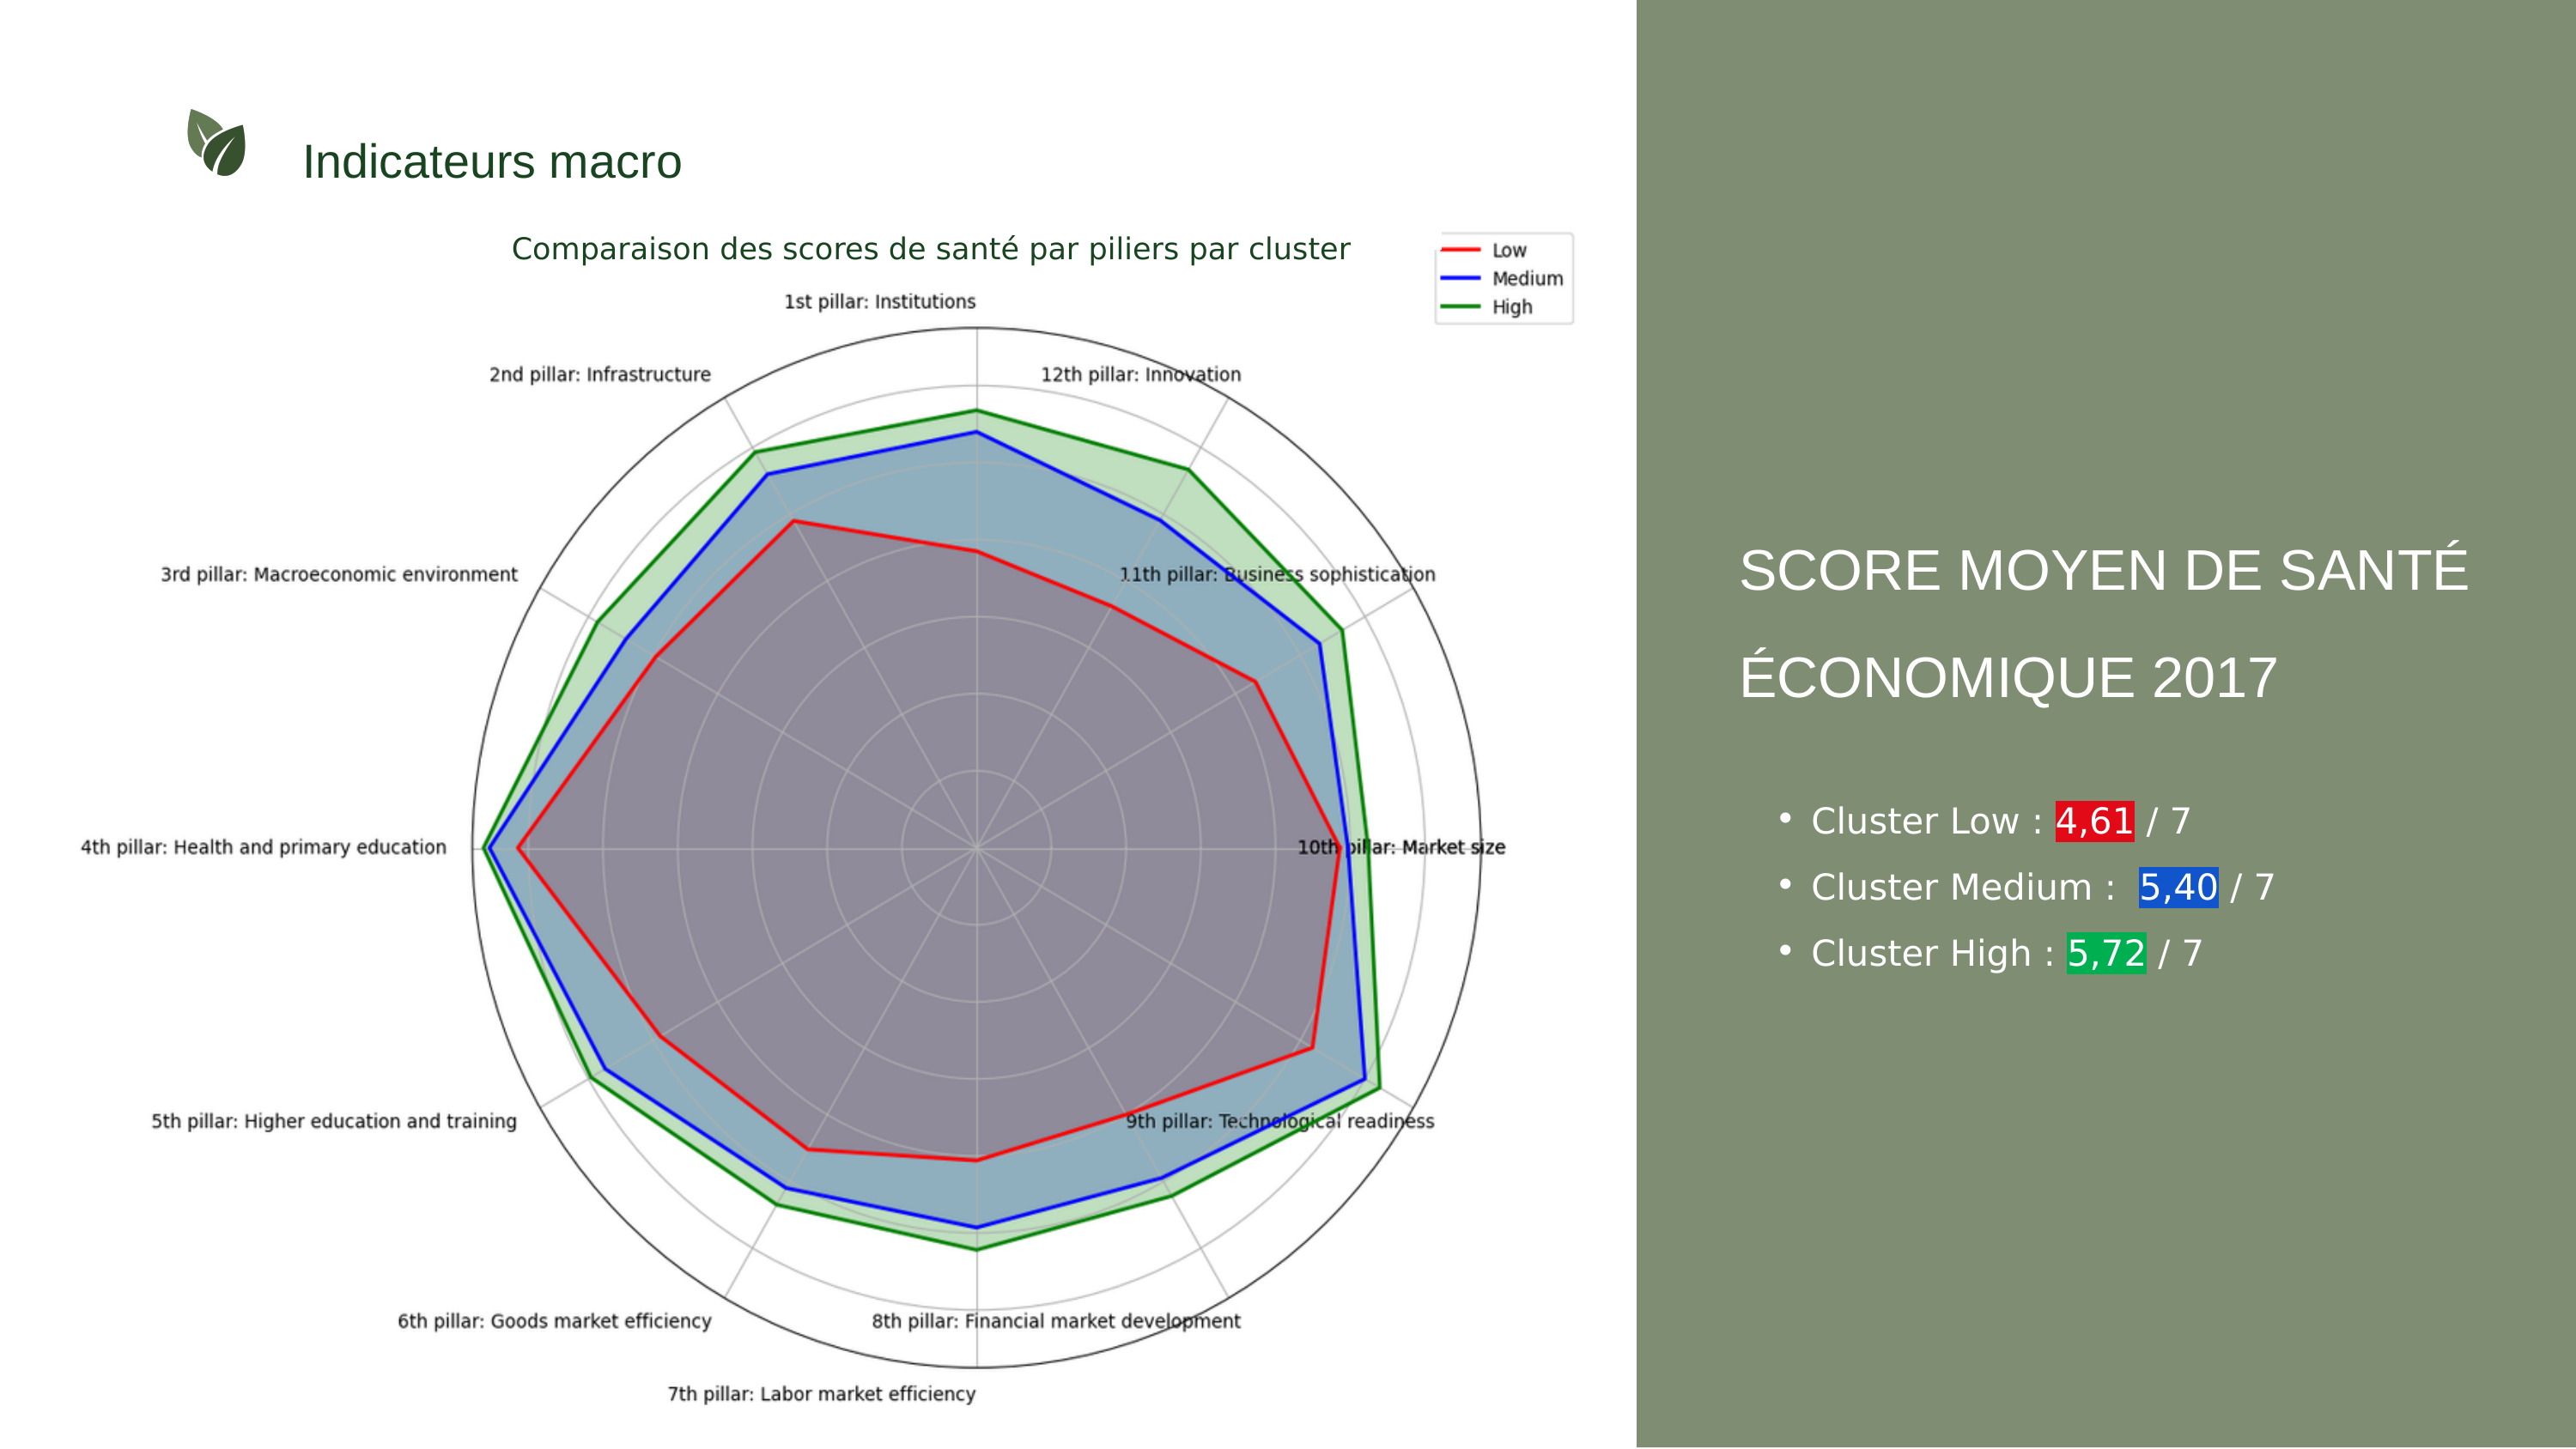

Indicateurs macro

Comparaison des scores de santé par piliers par cluster
SCORE MOYEN DE SANTÉ
ÉCONOMIQUE 2017

Cluster Low : 4,61 / 7
Cluster Medium :  5,40 / 7
Cluster High : 5,72 / 7